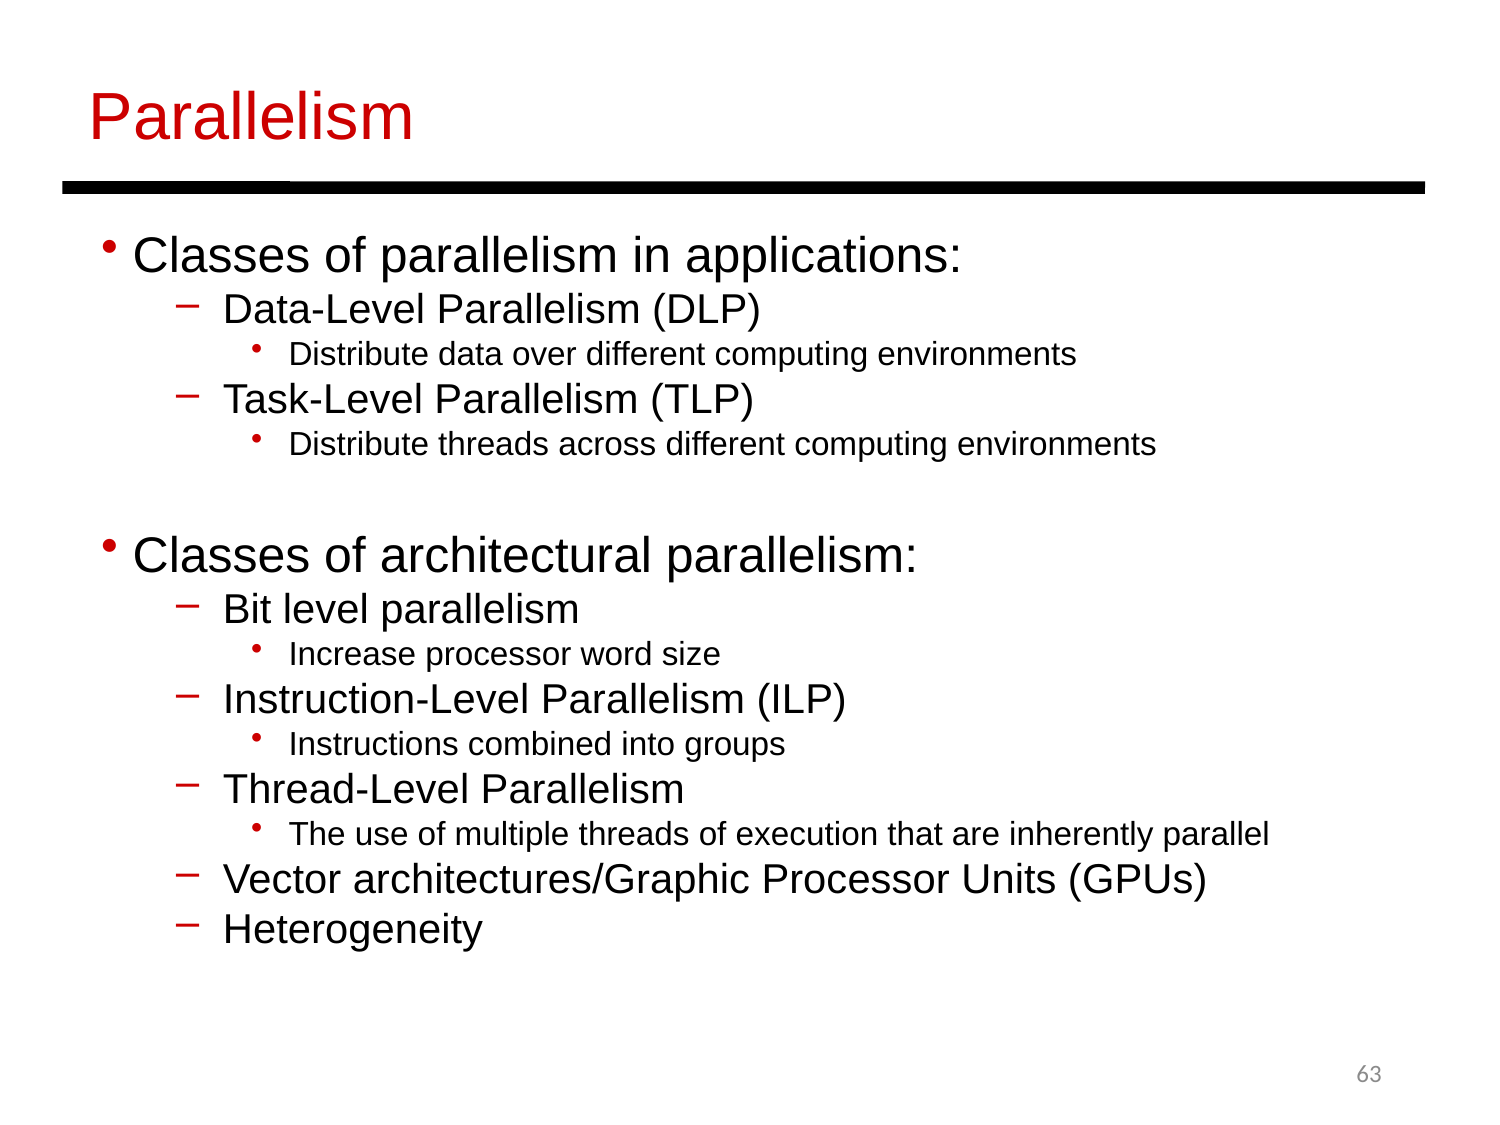

Parallelism

 Classes of parallelism in applications:
Data-Level Parallelism (DLP)
Distribute data over different computing environments
Task-Level Parallelism (TLP)
Distribute threads across different computing environments

 Classes of architectural parallelism:
Bit level parallelism
Increase processor word size
Instruction-Level Parallelism (ILP)
Instructions combined into groups
Thread-Level Parallelism
The use of multiple threads of execution that are inherently parallel
Vector architectures/Graphic Processor Units (GPUs)
Heterogeneity
63